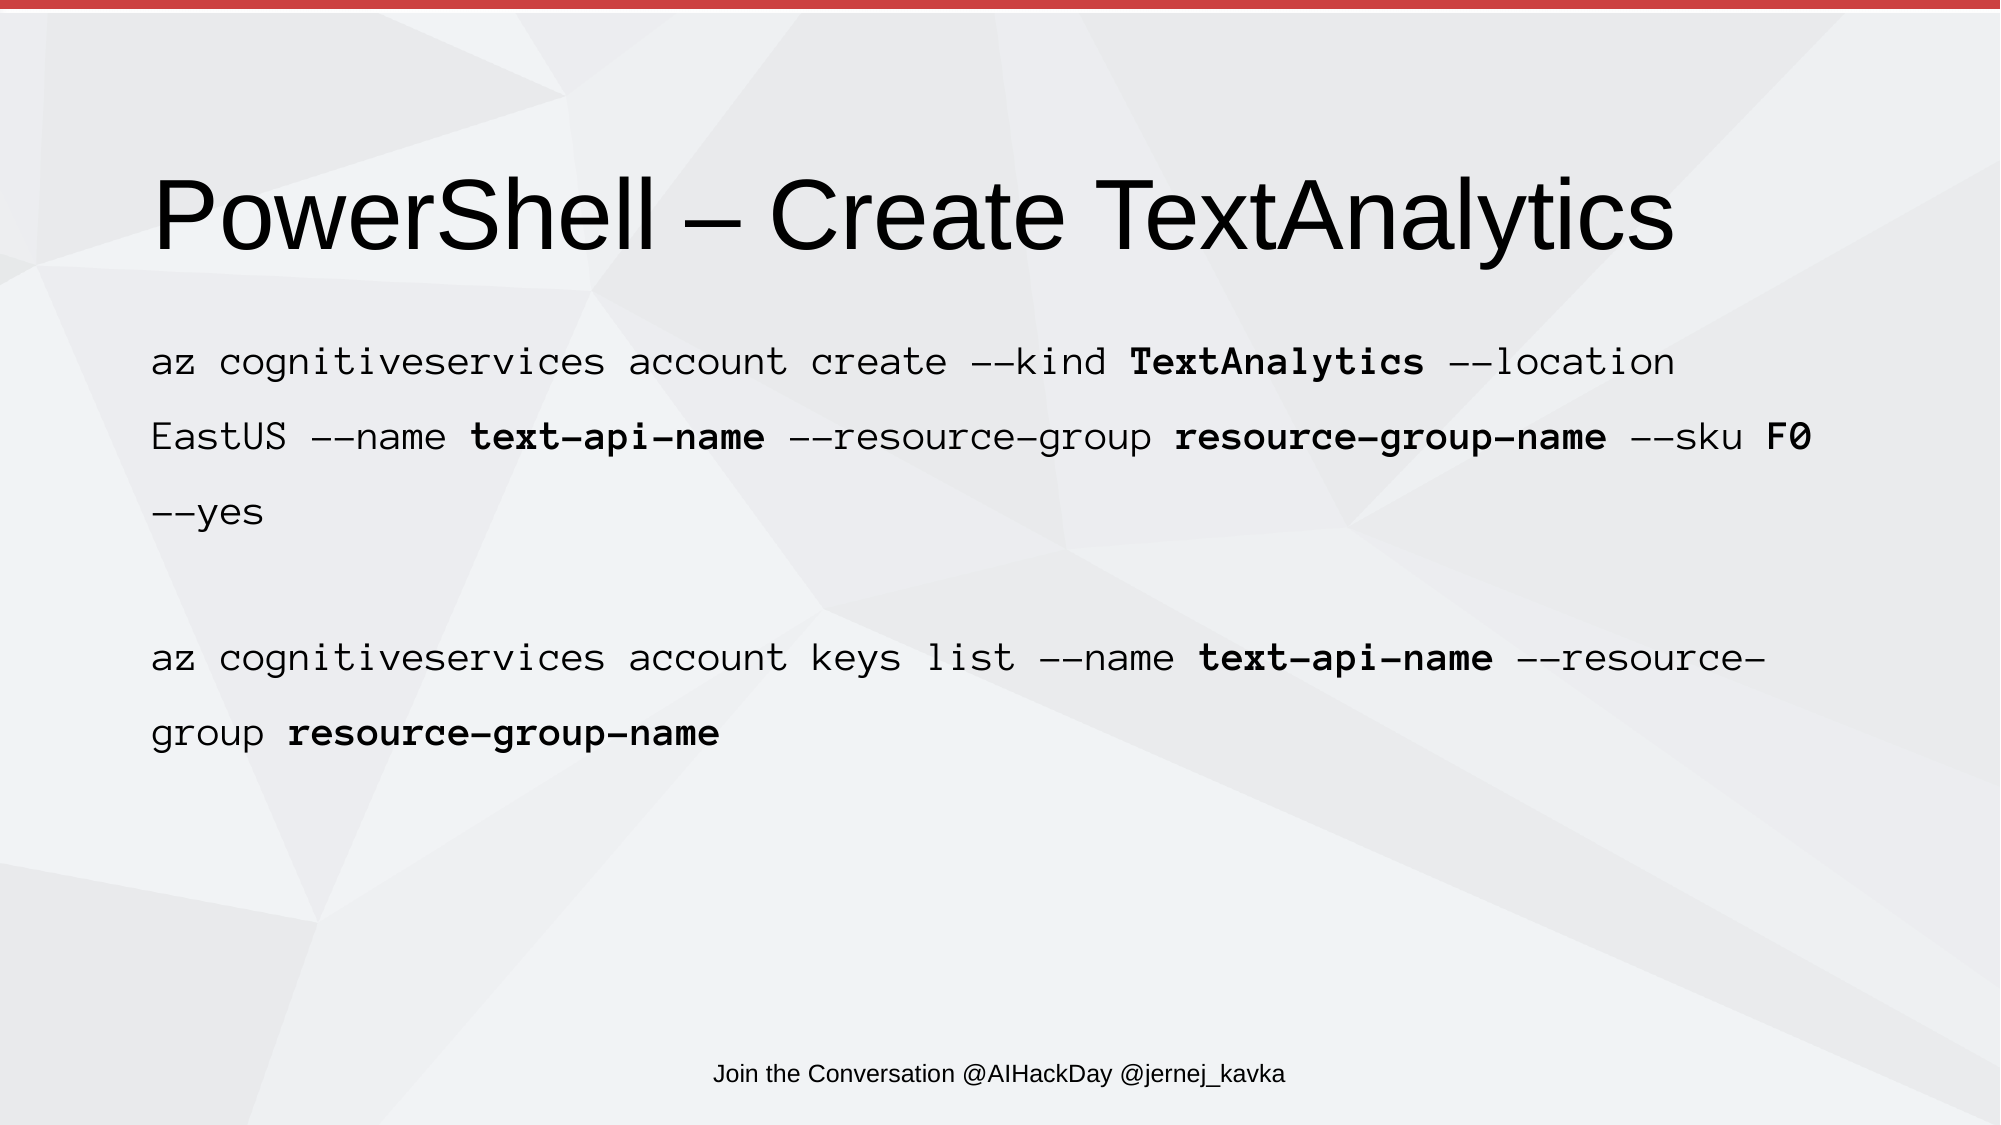

# PowerShell – Create TextAnalytics
az cognitiveservices account create --kind TextAnalytics --location EastUS --name text-api-name --resource-group resource-group-name --sku F0 --yes
az cognitiveservices account keys list --name text-api-name --resource-group resource-group-name

Join the Conversation @AIHackDay @jernej_kavka